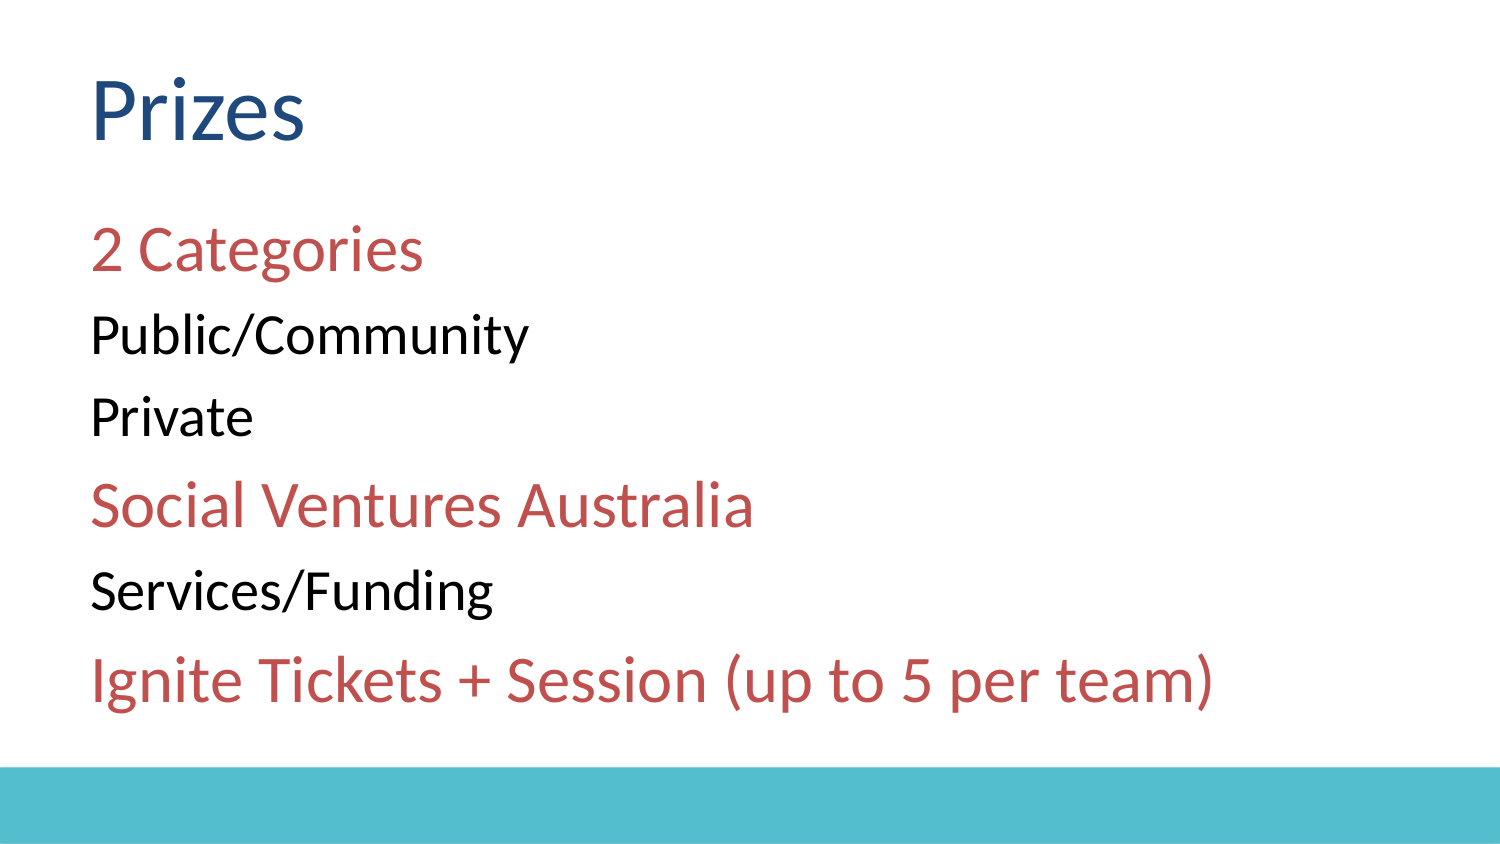

# Prizes
2 Categories
Public/Community
Private
Social Ventures Australia
Services/Funding
Ignite Tickets + Session (up to 5 per team)